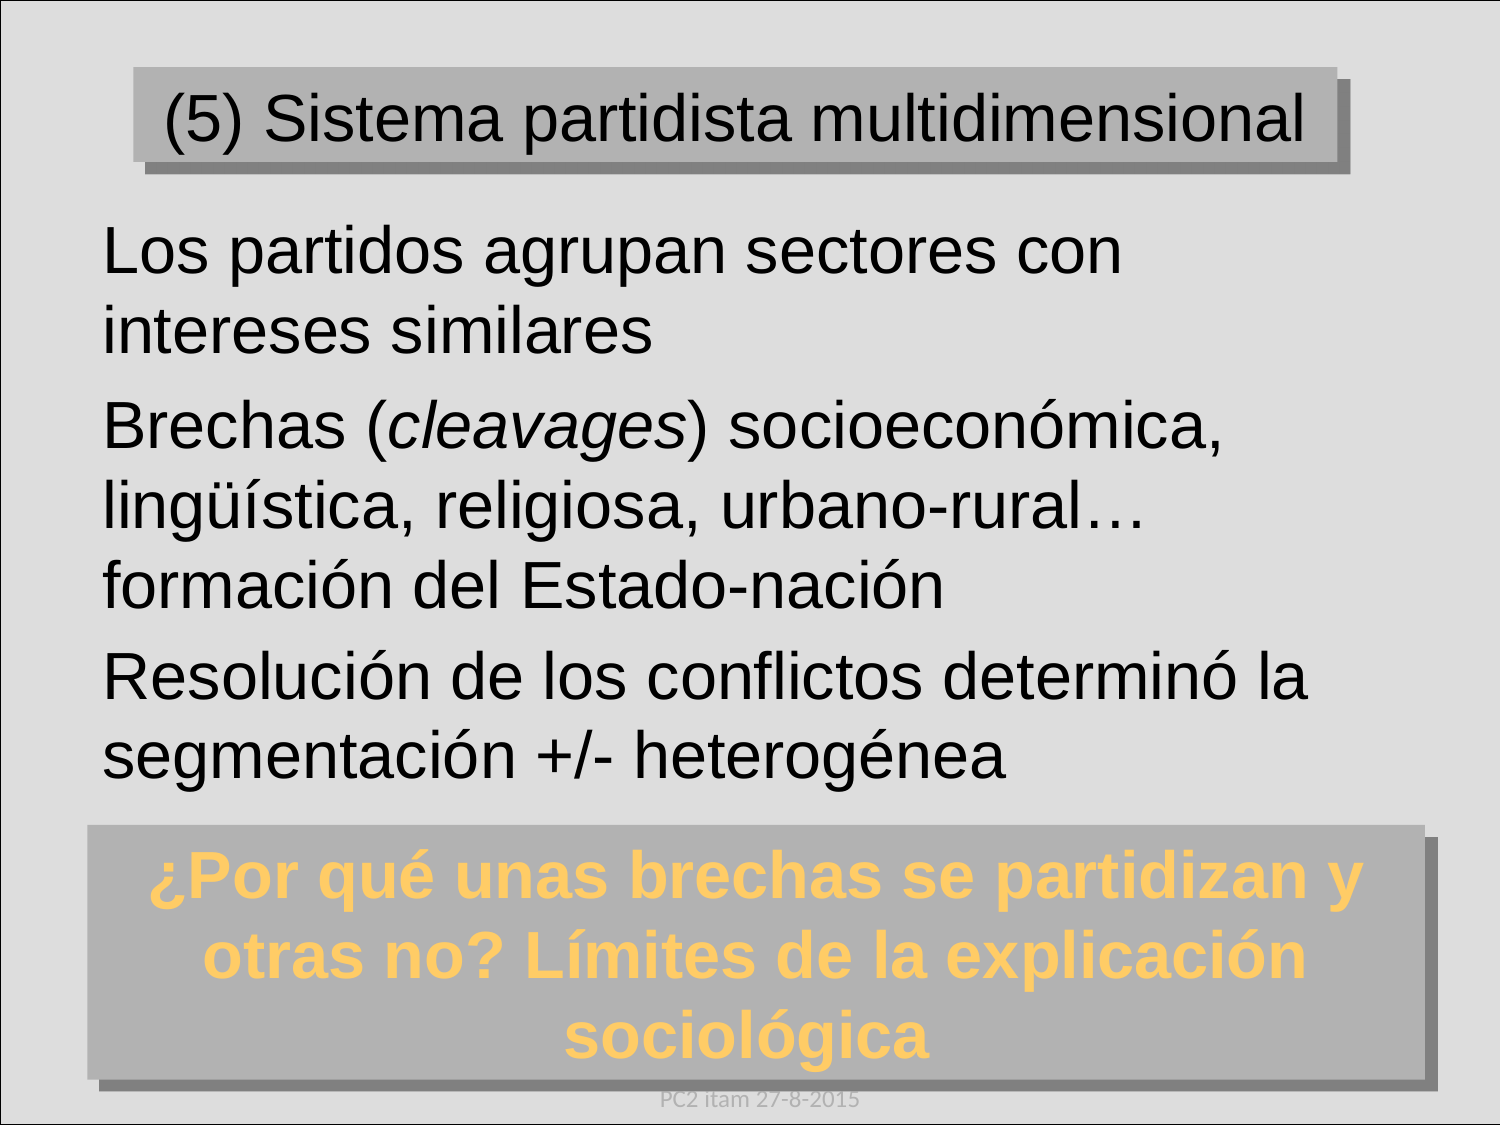

(5) Sistema partidista multidimensional
Los partidos agrupan sectores con intereses similares
Brechas (cleavages) socioeconómica, lingüística, religiosa, urbano-rural… formación del Estado-nación
Resolución de los conflictos determinó la segmentación +/- heterogénea
¿Por qué unas brechas se partidizan y otras no? Límites de la explicación sociológica